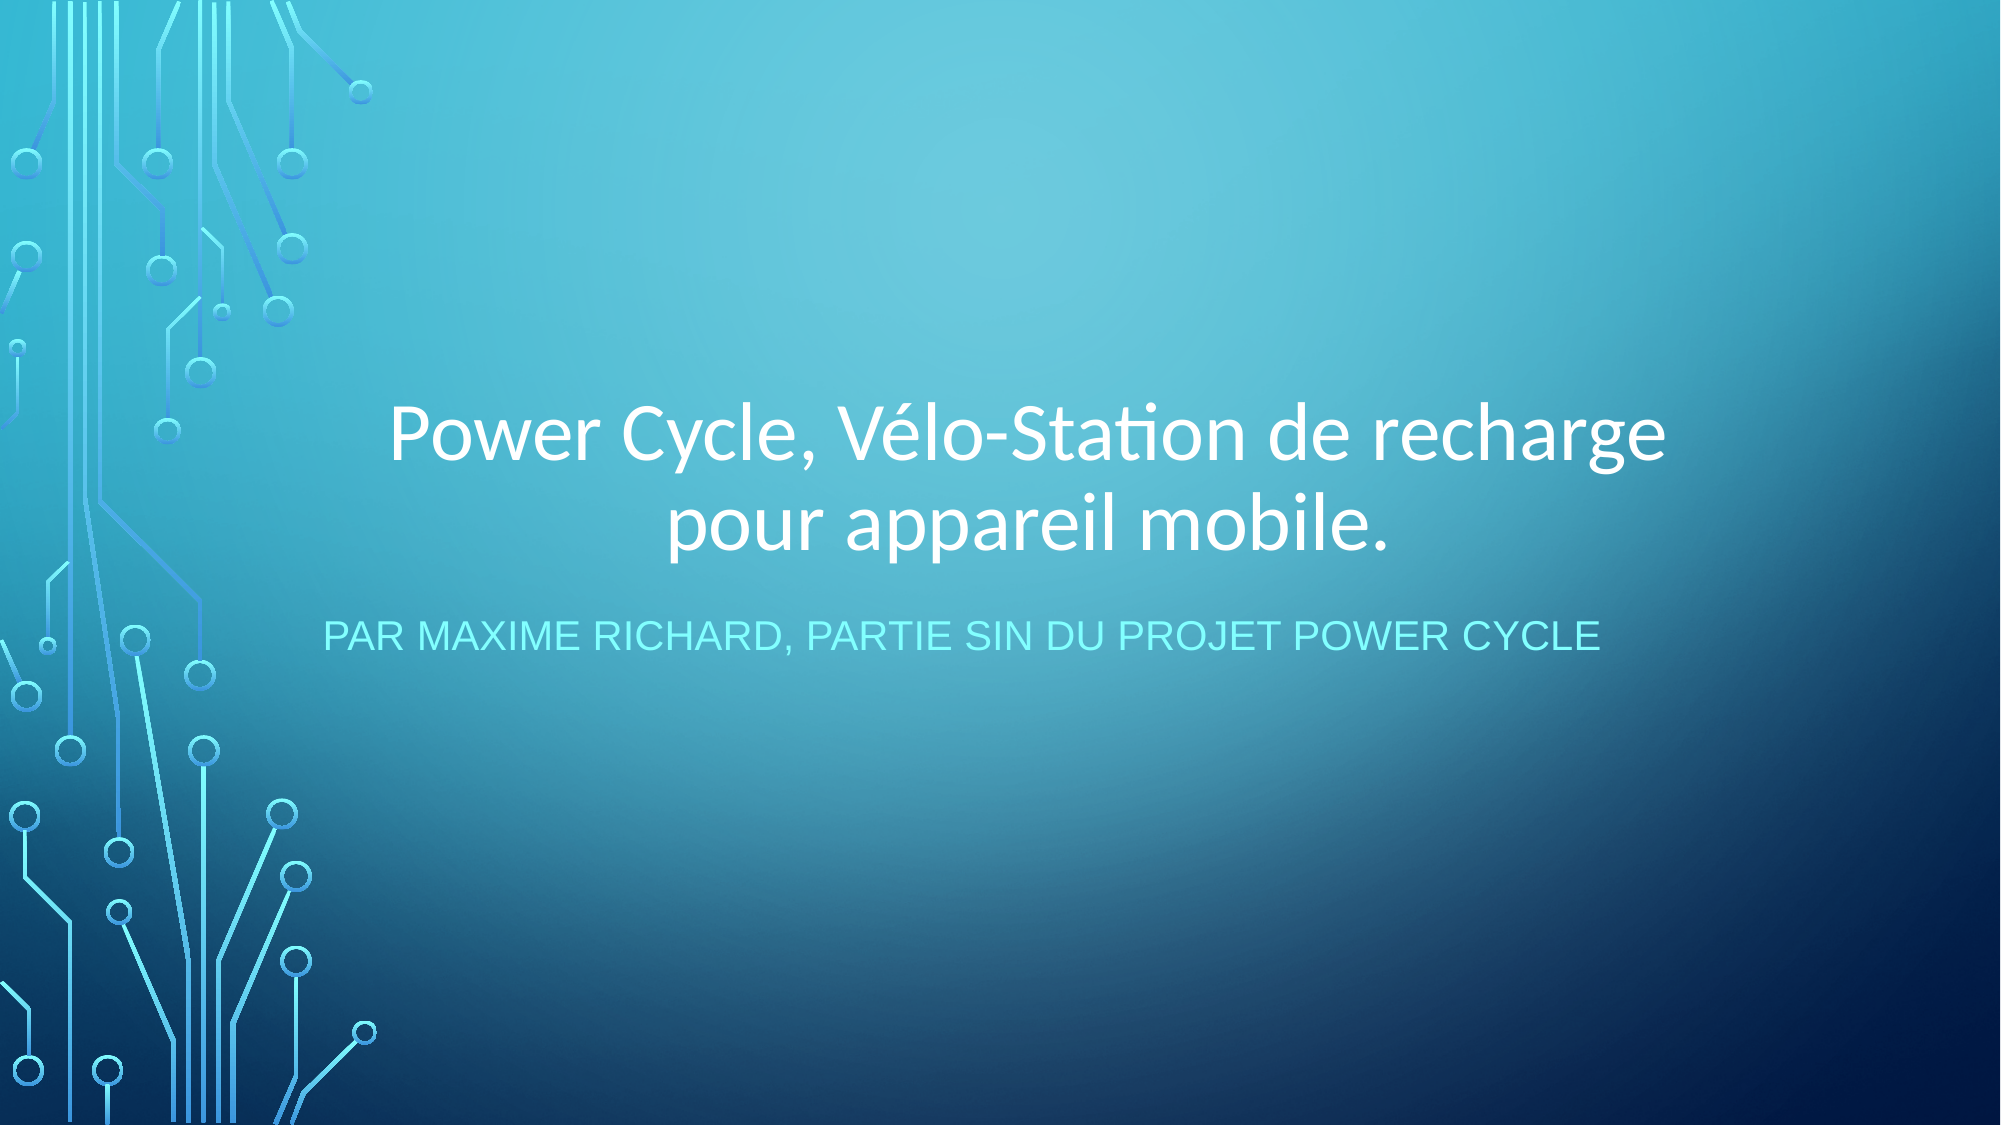

# Power Cycle, Vélo-Station de recharge pour appareil mobile.
PAR MAXIME RICHARD, PARTIE SIN DU PROJET POWER CYCLE